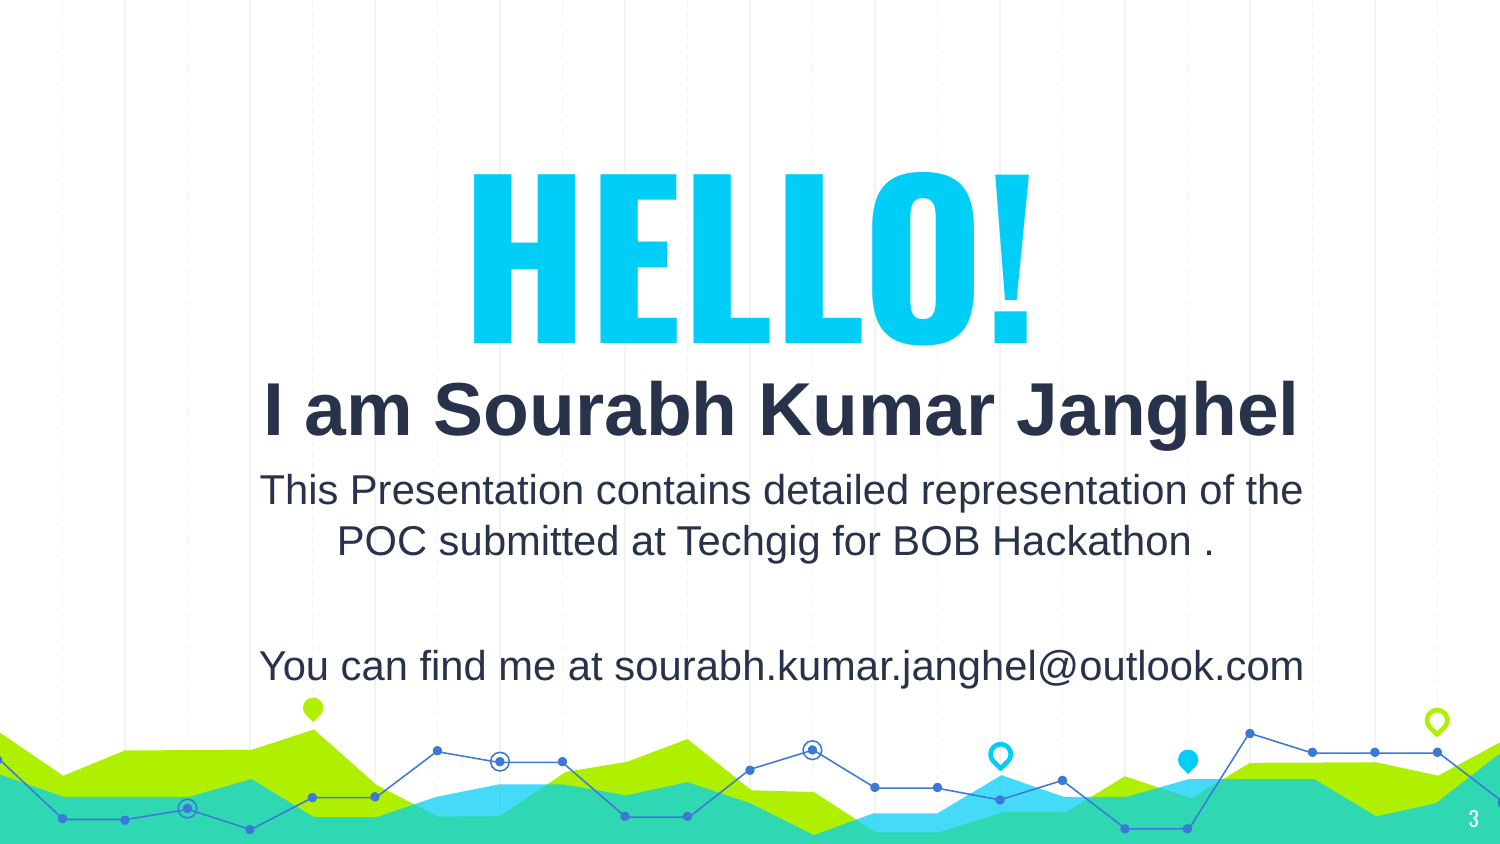

HELLO!
I am Sourabh Kumar Janghel
This Presentation contains detailed representation of the POC submitted at Techgig for BOB Hackathon .

You can find me at sourabh.kumar.janghel@outlook.com

3